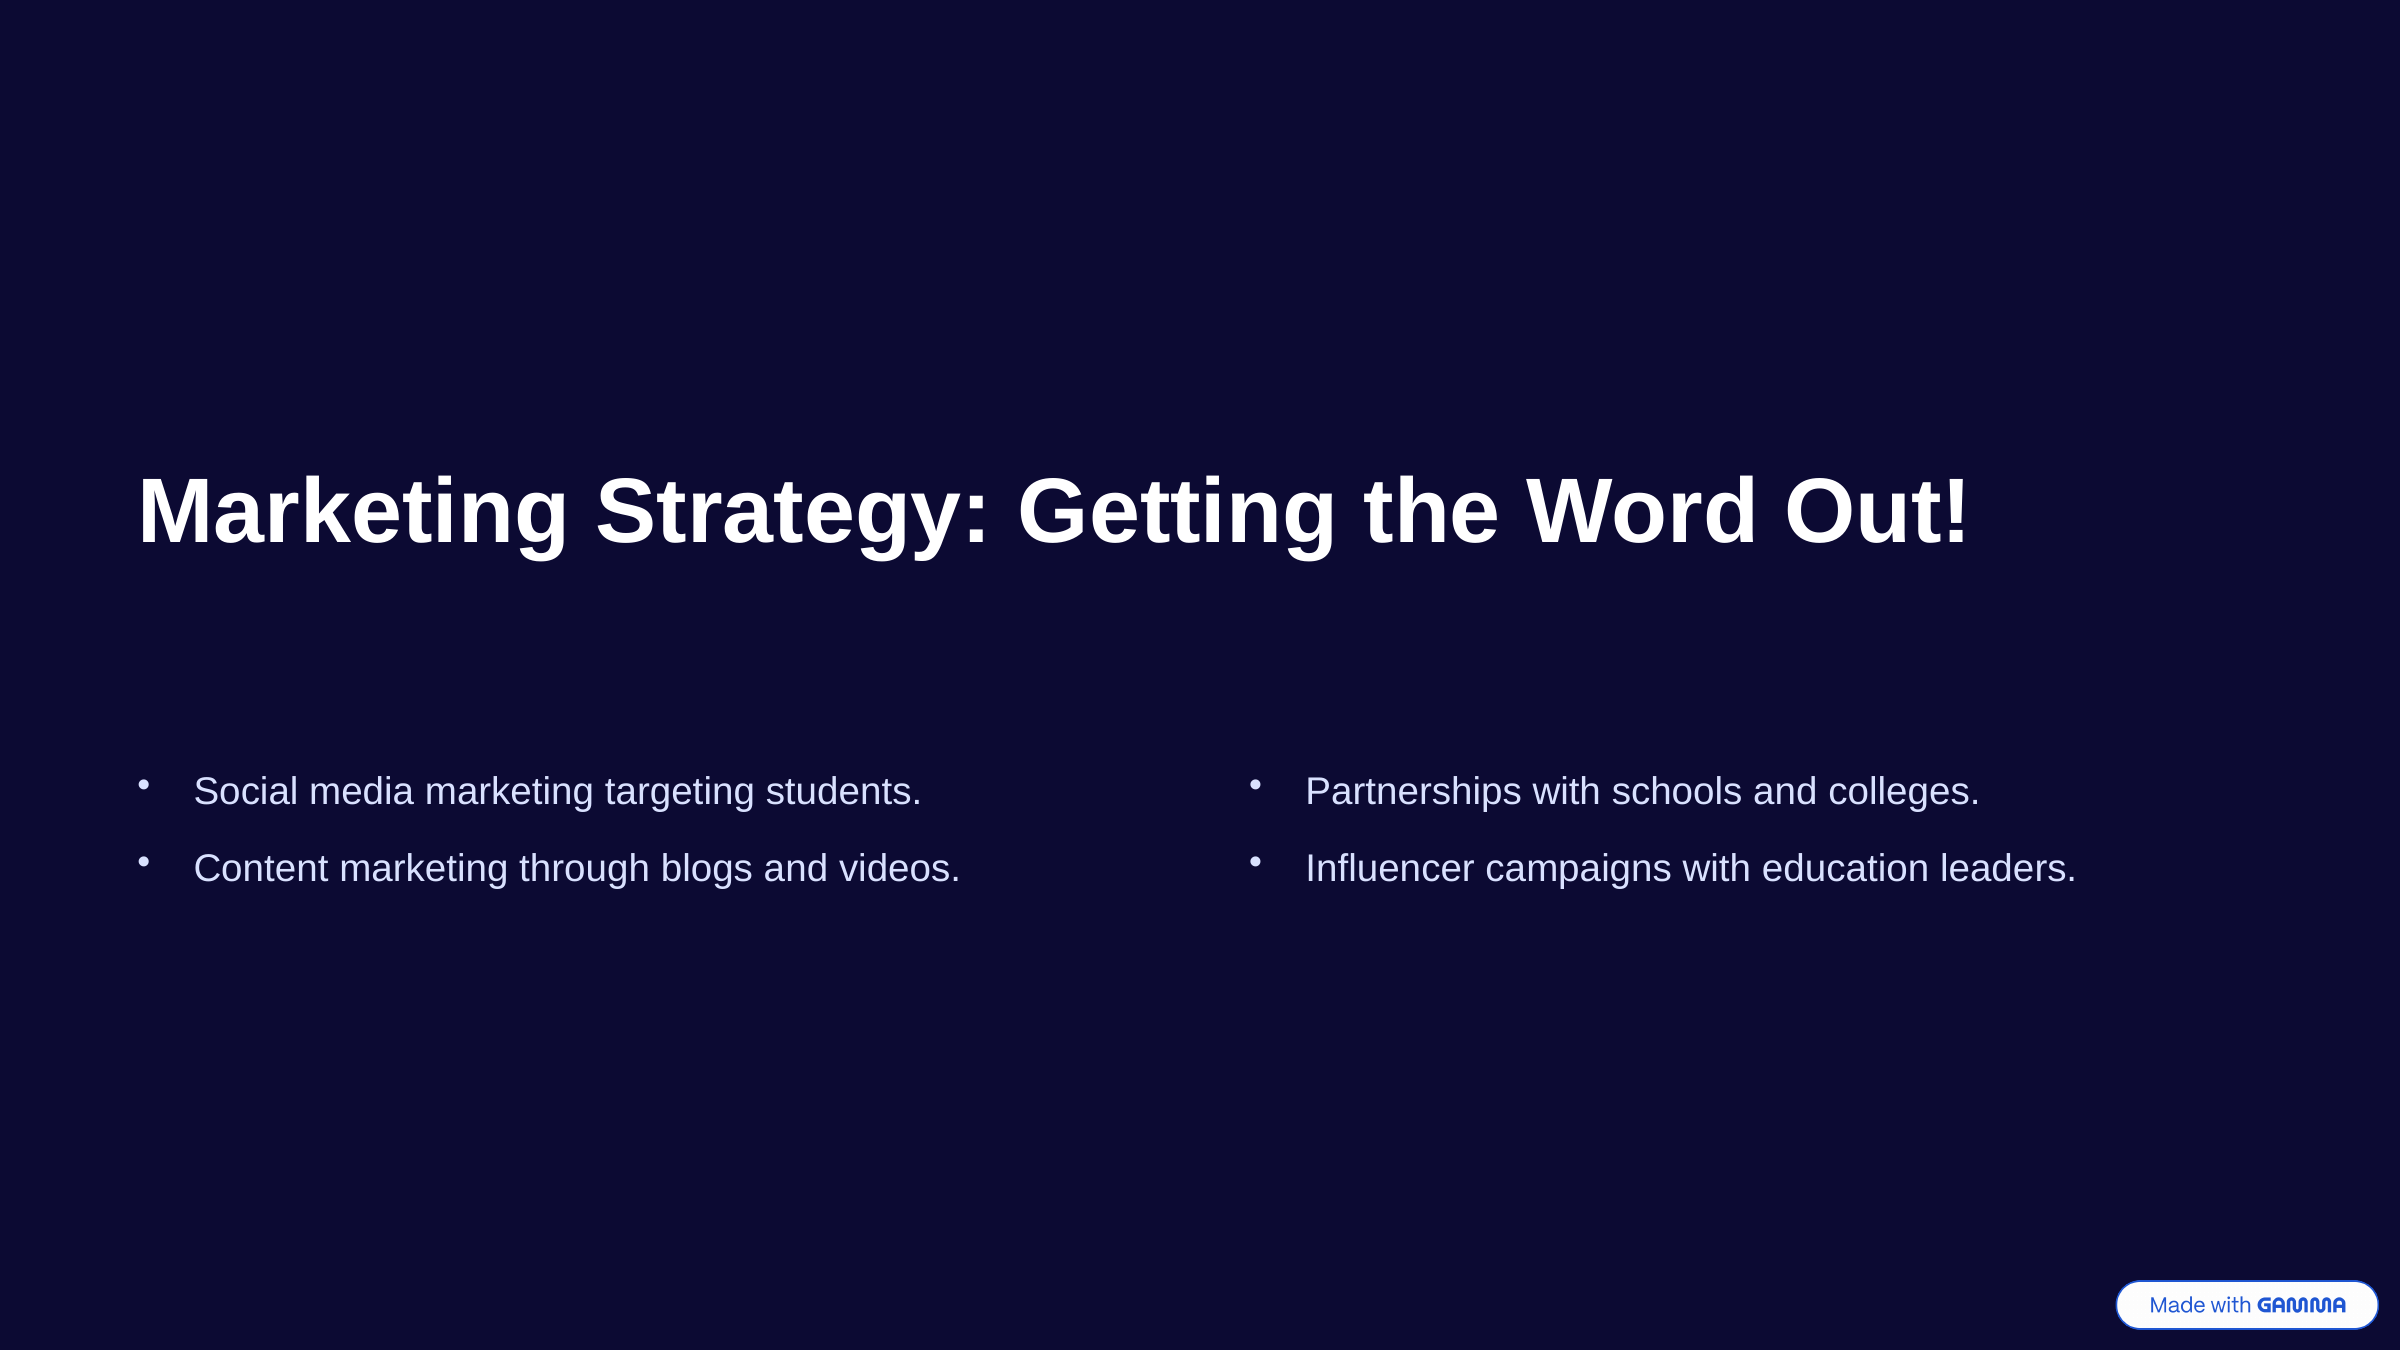

Marketing Strategy: Getting the Word Out!
Social media marketing targeting students.
Partnerships with schools and colleges.
Content marketing through blogs and videos.
Influencer campaigns with education leaders.